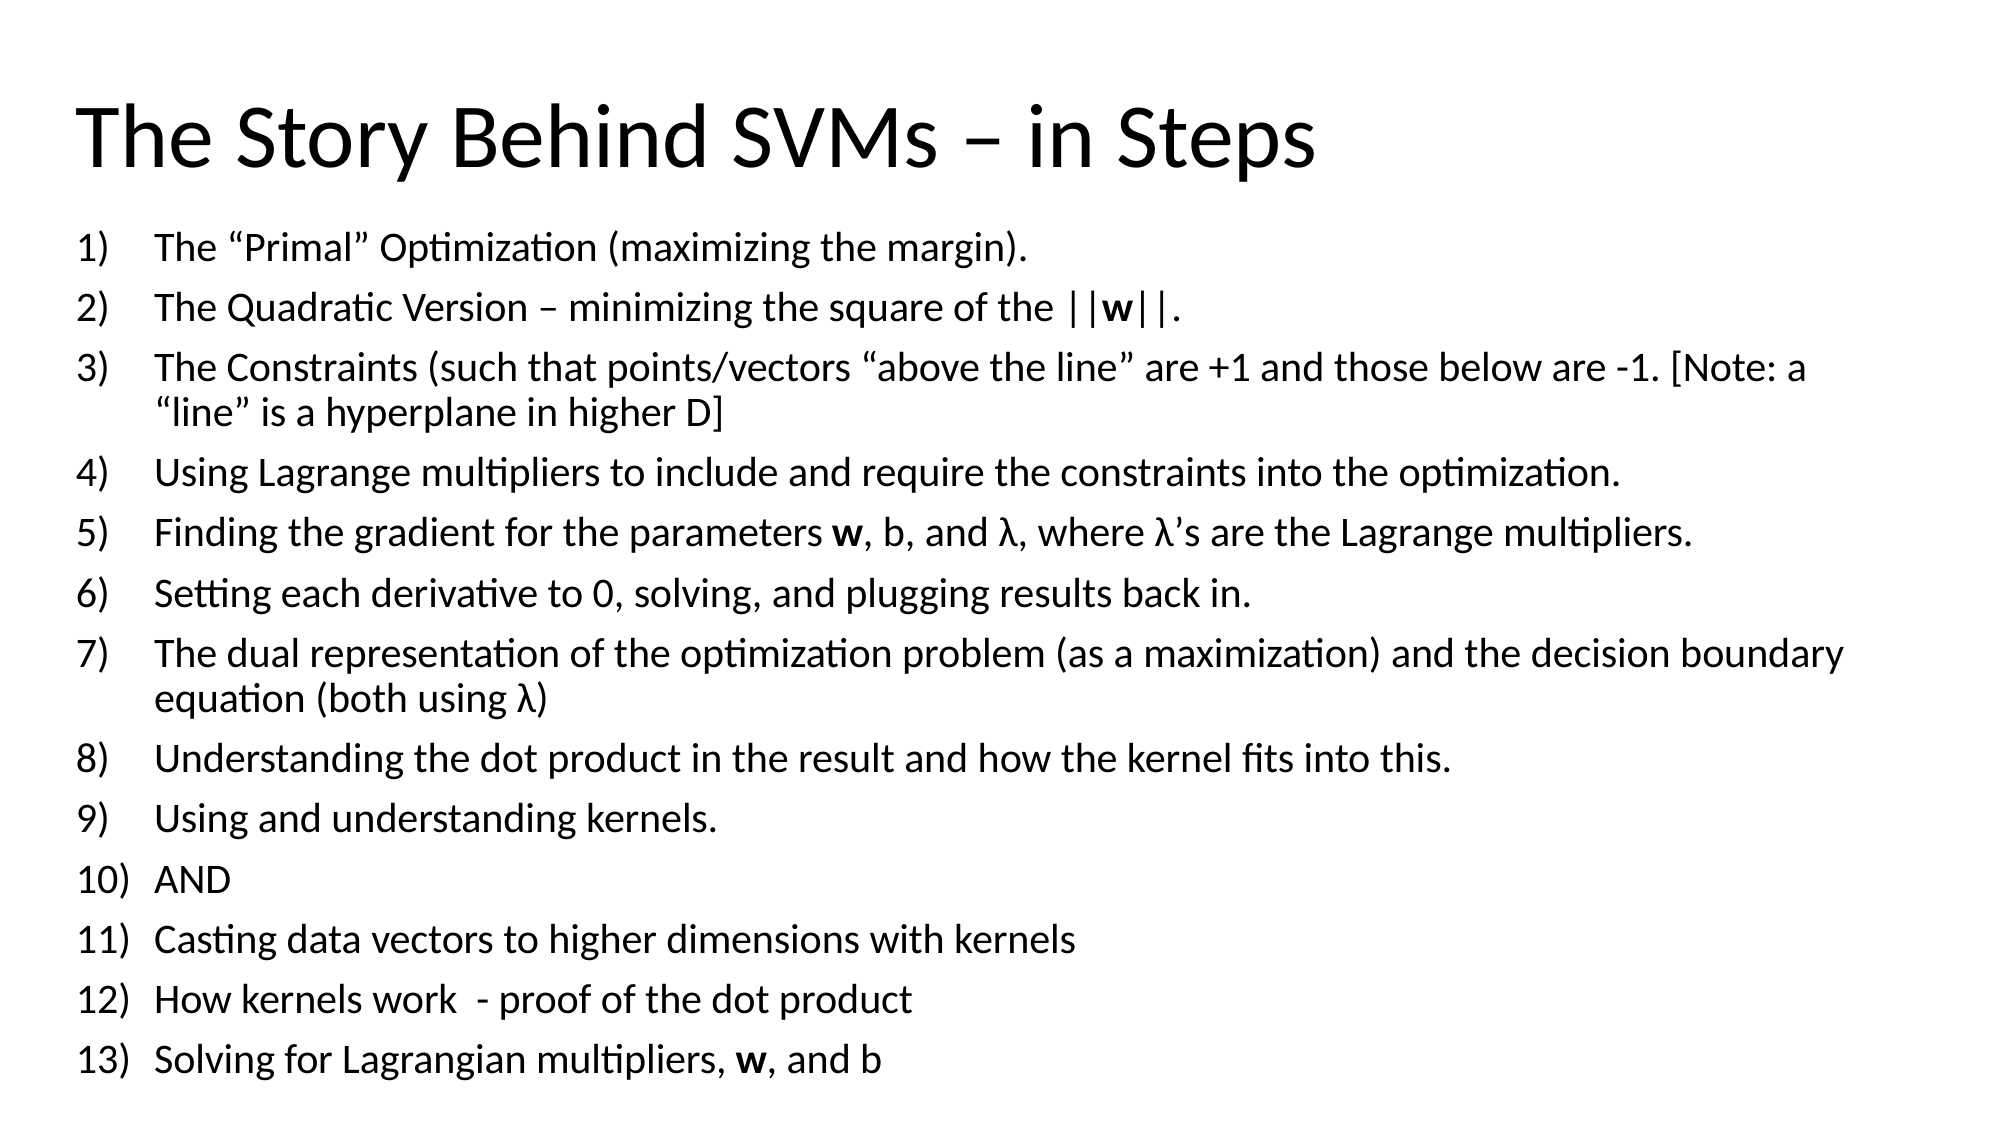

# The Story Behind SVMs – in Steps
The “Primal” Optimization (maximizing the margin).
The Quadratic Version – minimizing the square of the ||w||.
The Constraints (such that points/vectors “above the line” are +1 and those below are -1. [Note: a “line” is a hyperplane in higher D]
Using Lagrange multipliers to include and require the constraints into the optimization.
Finding the gradient for the parameters w, b, and λ, where λ’s are the Lagrange multipliers.
Setting each derivative to 0, solving, and plugging results back in.
The dual representation of the optimization problem (as a maximization) and the decision boundary equation (both using λ)
Understanding the dot product in the result and how the kernel fits into this.
Using and understanding kernels.
AND
Casting data vectors to higher dimensions with kernels
How kernels work  - proof of the dot product
Solving for Lagrangian multipliers, w, and b